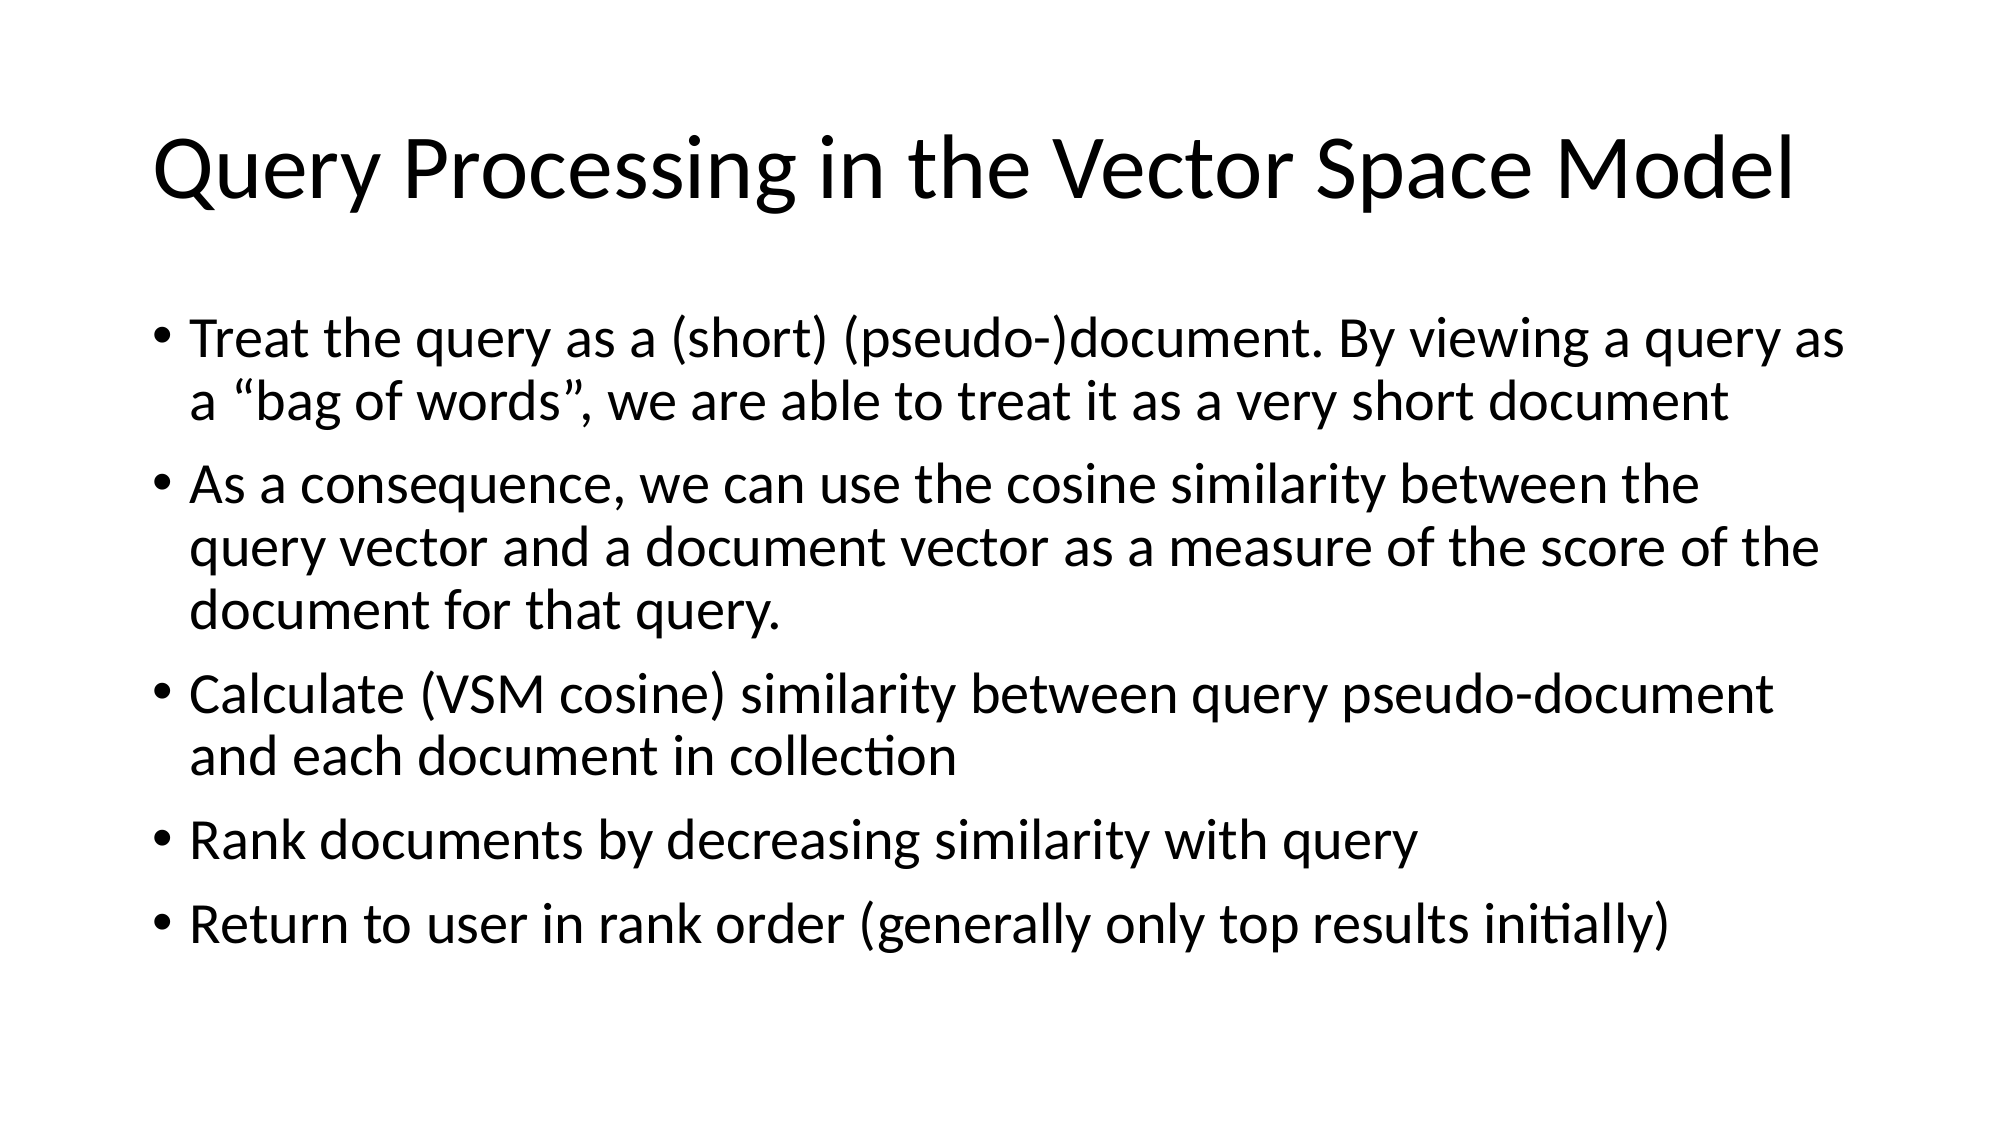

# Query Processing in the Vector Space Model
Treat the query as a (short) (pseudo-)document. By viewing a query as a “bag of words”, we are able to treat it as a very short document
As a consequence, we can use the cosine similarity between the query vector and a document vector as a measure of the score of the document for that query.
Calculate (VSM cosine) similarity between query pseudo-document and each document in collection
Rank documents by decreasing similarity with query
Return to user in rank order (generally only top results initially)